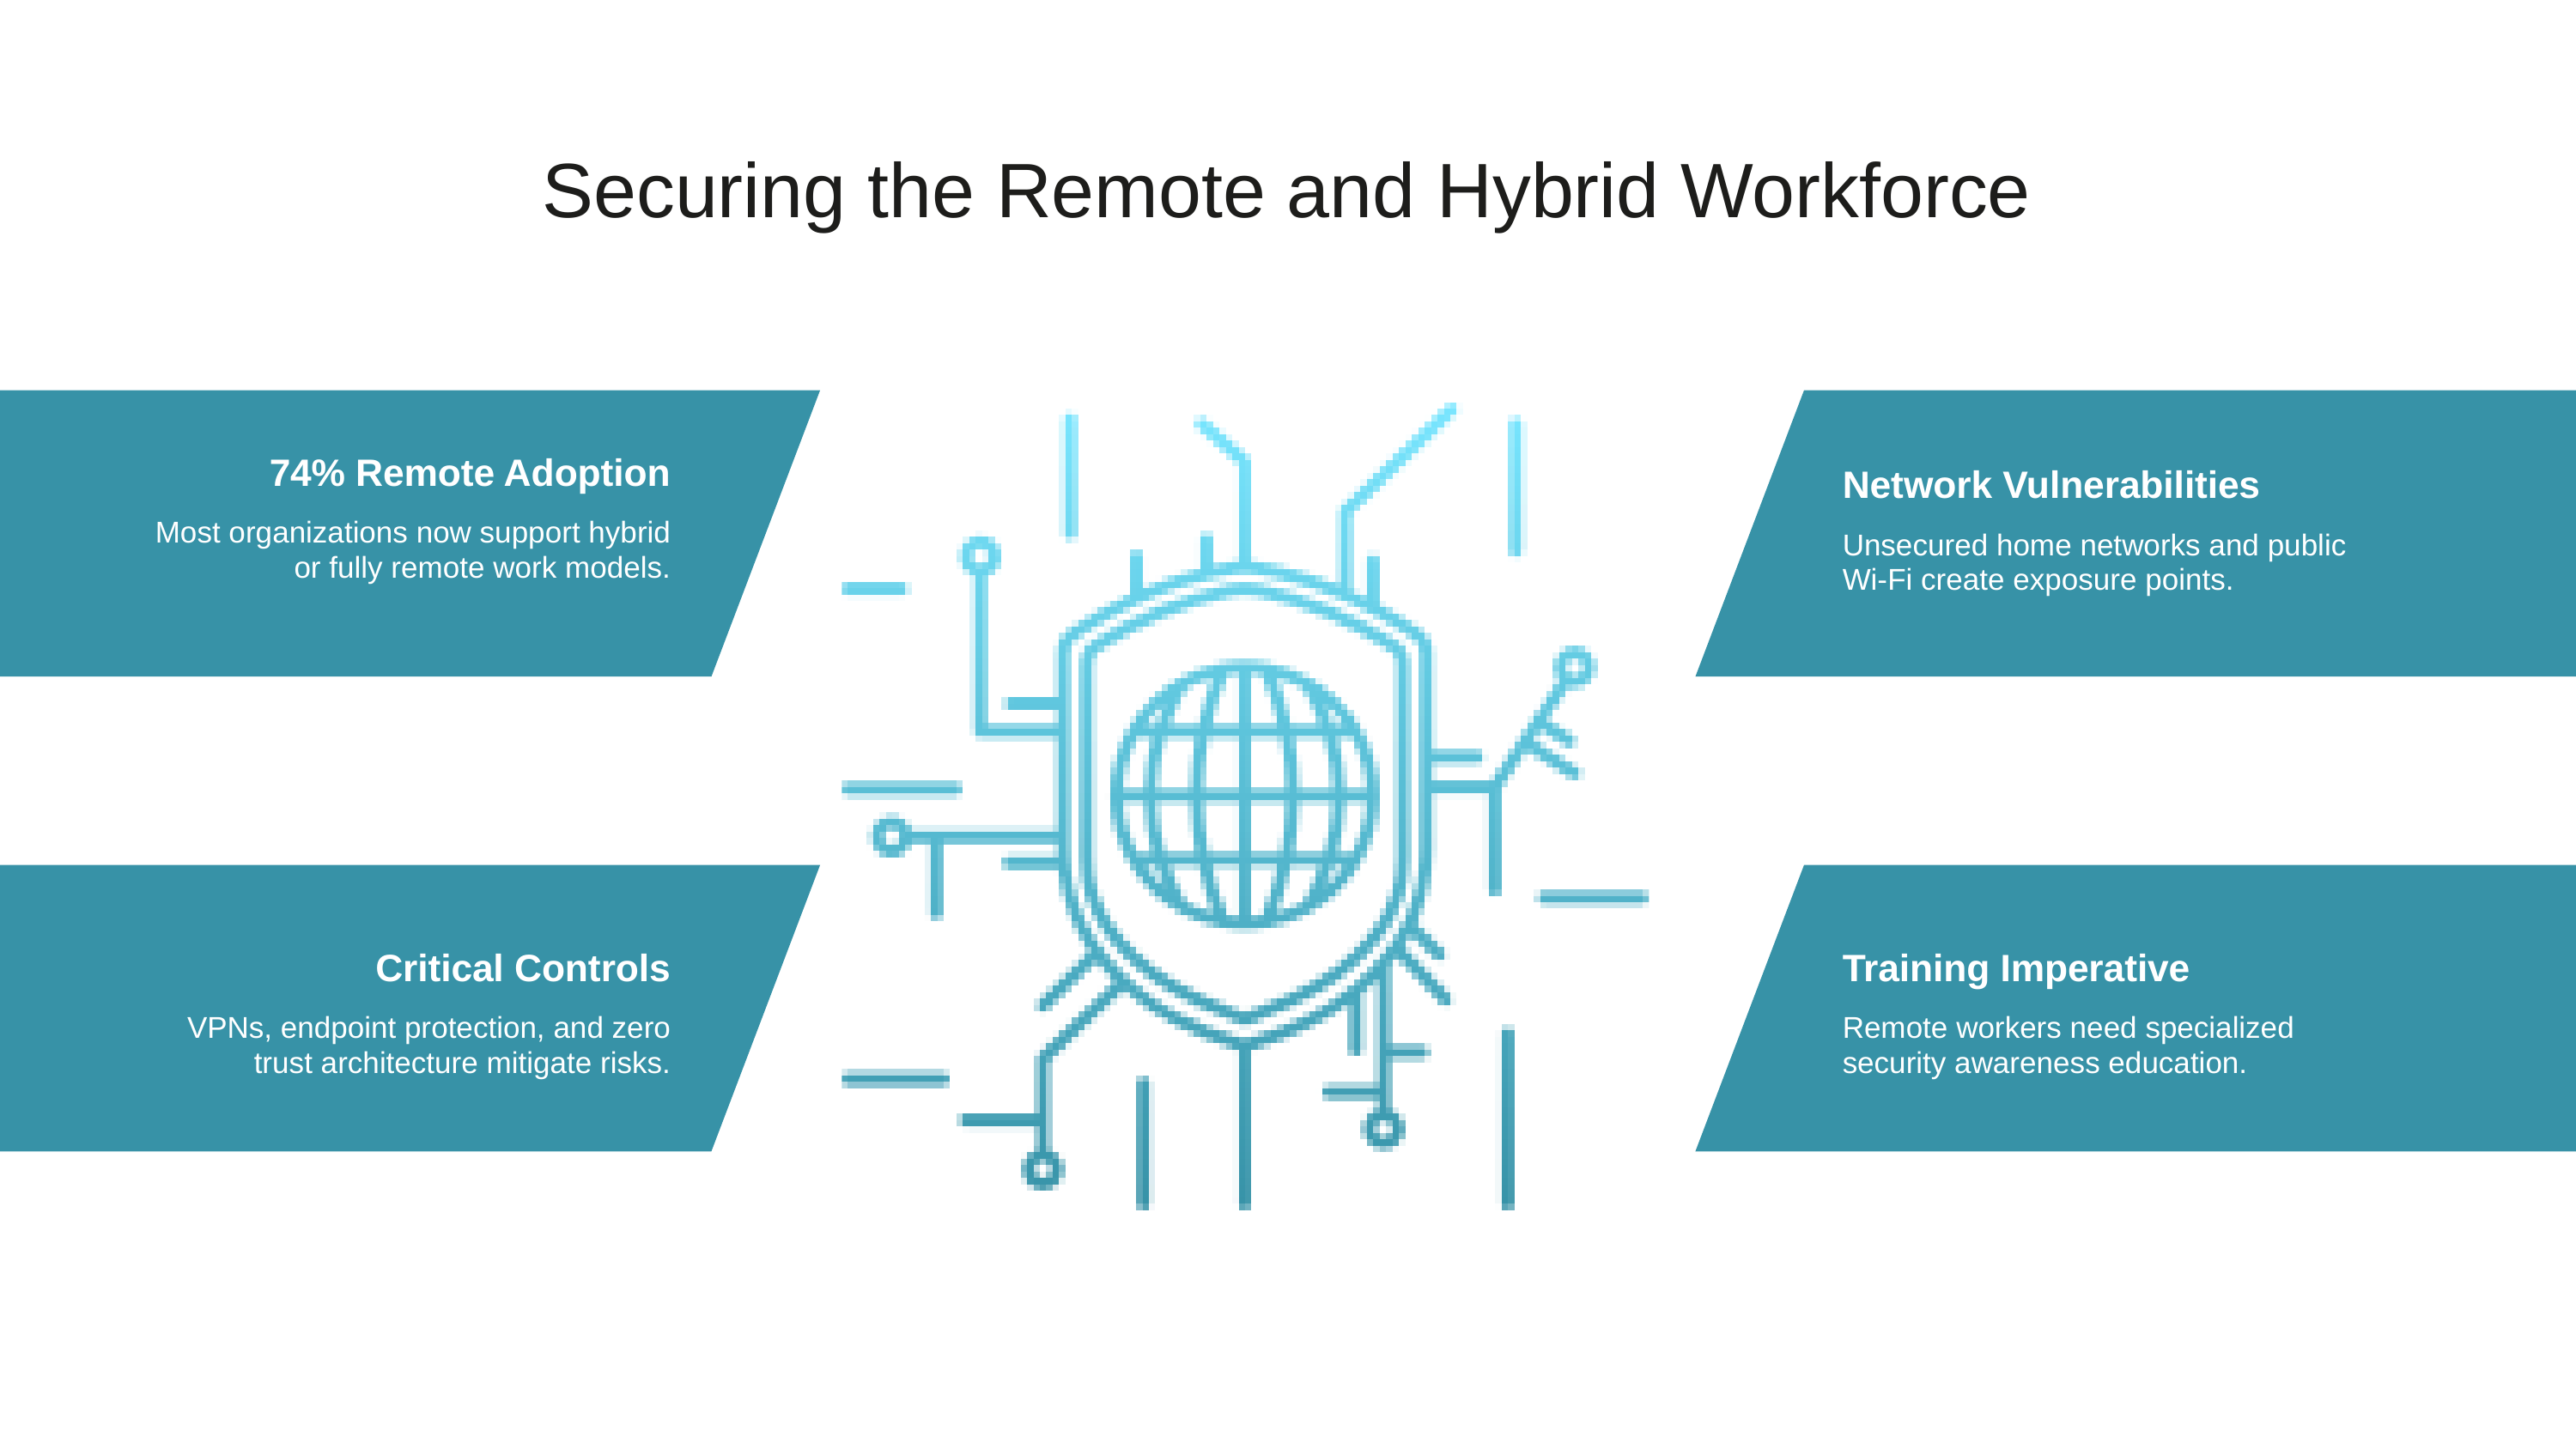

Securing the Remote and Hybrid Workforce

74% Remote Adoption
Network Vulnerabilities
Most organizations now support hybrid or fully remote work models.
Unsecured home networks and public Wi-Fi create exposure points.

Training Imperative
Critical Controls
VPNs, endpoint protection, and zero trust architecture mitigate risks.
Remote workers need specialized security awareness education.